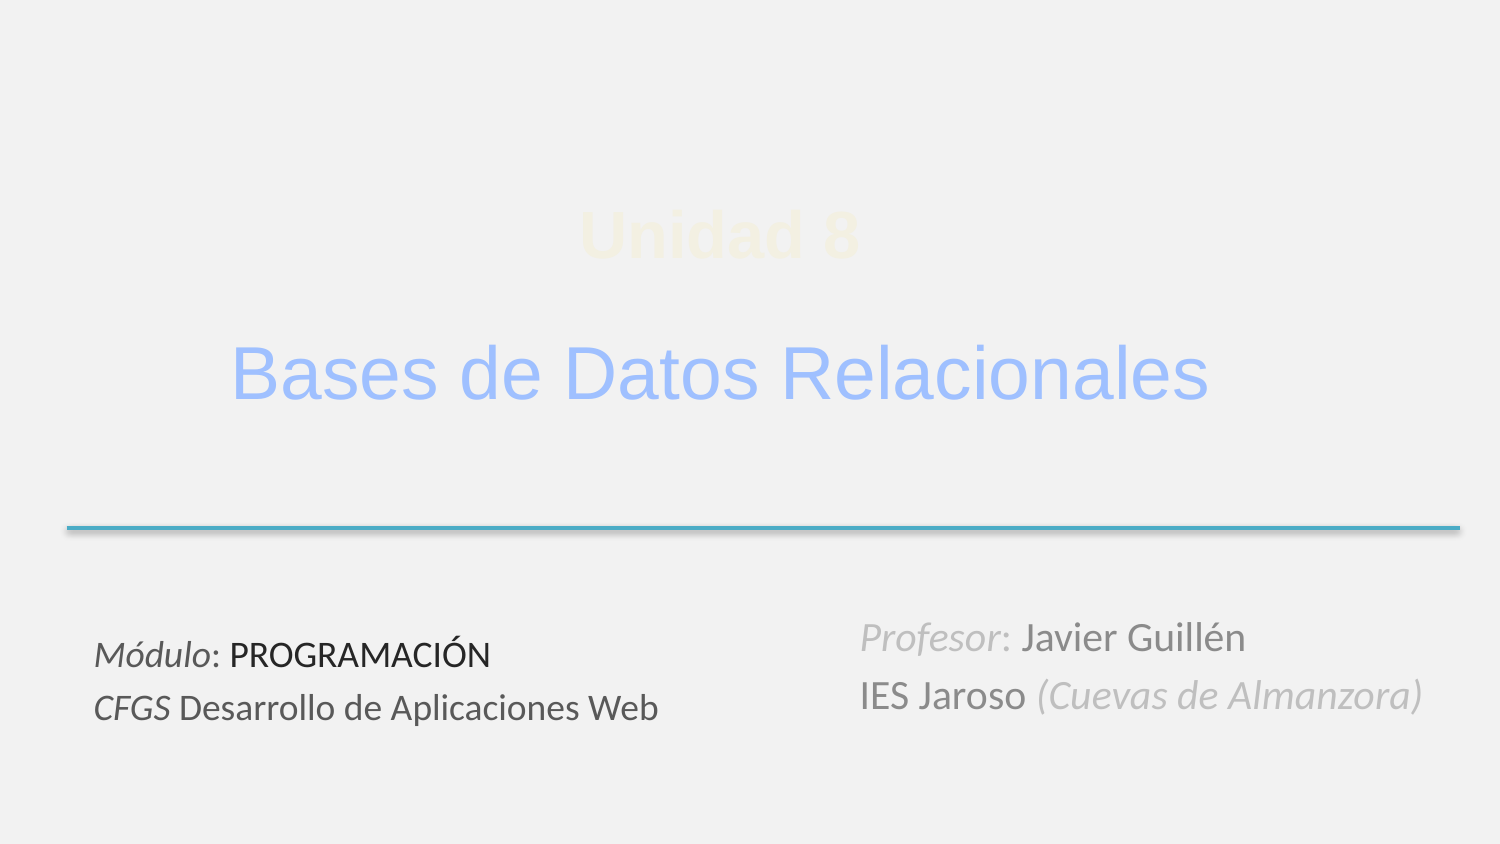

# Unidad 8 Bases de Datos Relacionales
Profesor: Javier Guillén
IES Jaroso (Cuevas de Almanzora)
Módulo: PROGRAMACIÓN
CFGS Desarrollo de Aplicaciones Web